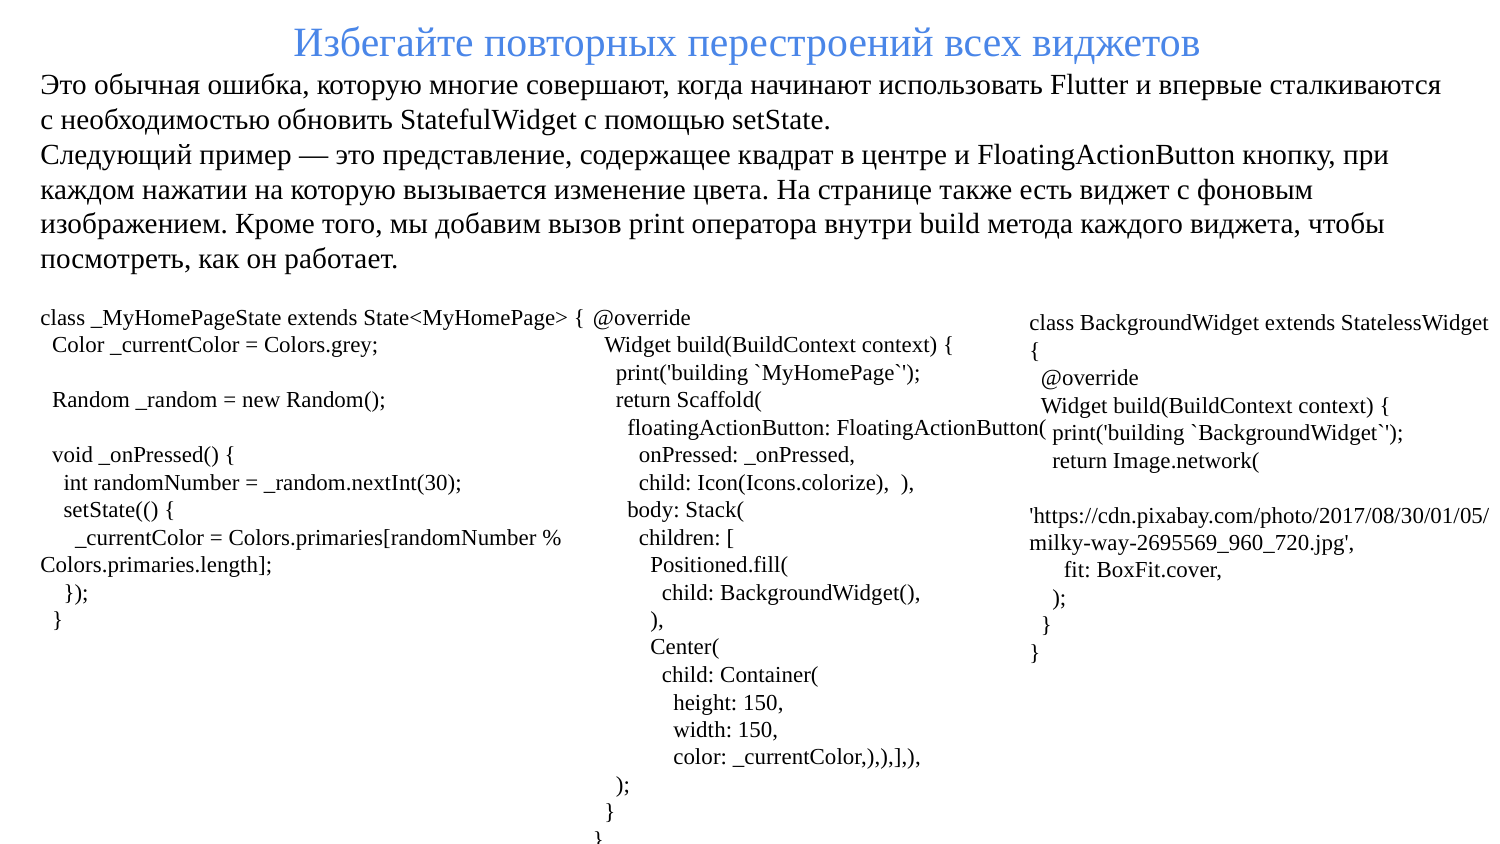

Избегайте повторных перестроений всех виджетов
Это обычная ошибка, которую многие совершают, когда начинают использовать Flutter и впервые сталкиваются с необходимостью обновить StatefulWidget с помощью setState.
Следующий пример — это представление, содержащее квадрат в центре и FloatingActionButton кнопку, при каждом нажатии на которую вызывается изменение цвета. На странице также есть виджет с фоновым изображением. Кроме того, мы добавим вызов print оператора внутри build метода каждого виджета, чтобы посмотреть, как он работает.
class _MyHomePageState extends State<MyHomePage> {
  Color _currentColor = Colors.grey;

  Random _random = new Random();

  void _onPressed() {
    int randomNumber = _random.nextInt(30);
    setState(() {
      _currentColor = Colors.primaries[randomNumber % Colors.primaries.length];
    });
  }

@override
  Widget build(BuildContext context) {
    print('building `MyHomePage`');
    return Scaffold(
      floatingActionButton: FloatingActionButton(
        onPressed: _onPressed,
        child: Icon(Icons.colorize),  ),
      body: Stack(
        children: [
          Positioned.fill(
            child: BackgroundWidget(),
          ),
          Center(
            child: Container(
              height: 150,
              width: 150,
              color: _currentColor,),),],),
    );
  }
}

class BackgroundWidget extends StatelessWidget {
  @override
  Widget build(BuildContext context) {
    print('building `BackgroundWidget`');
    return Image.network(
      'https://cdn.pixabay.com/photo/2017/08/30/01/05/milky-way-2695569_960_720.jpg',
      fit: BoxFit.cover,
    );
  }
}